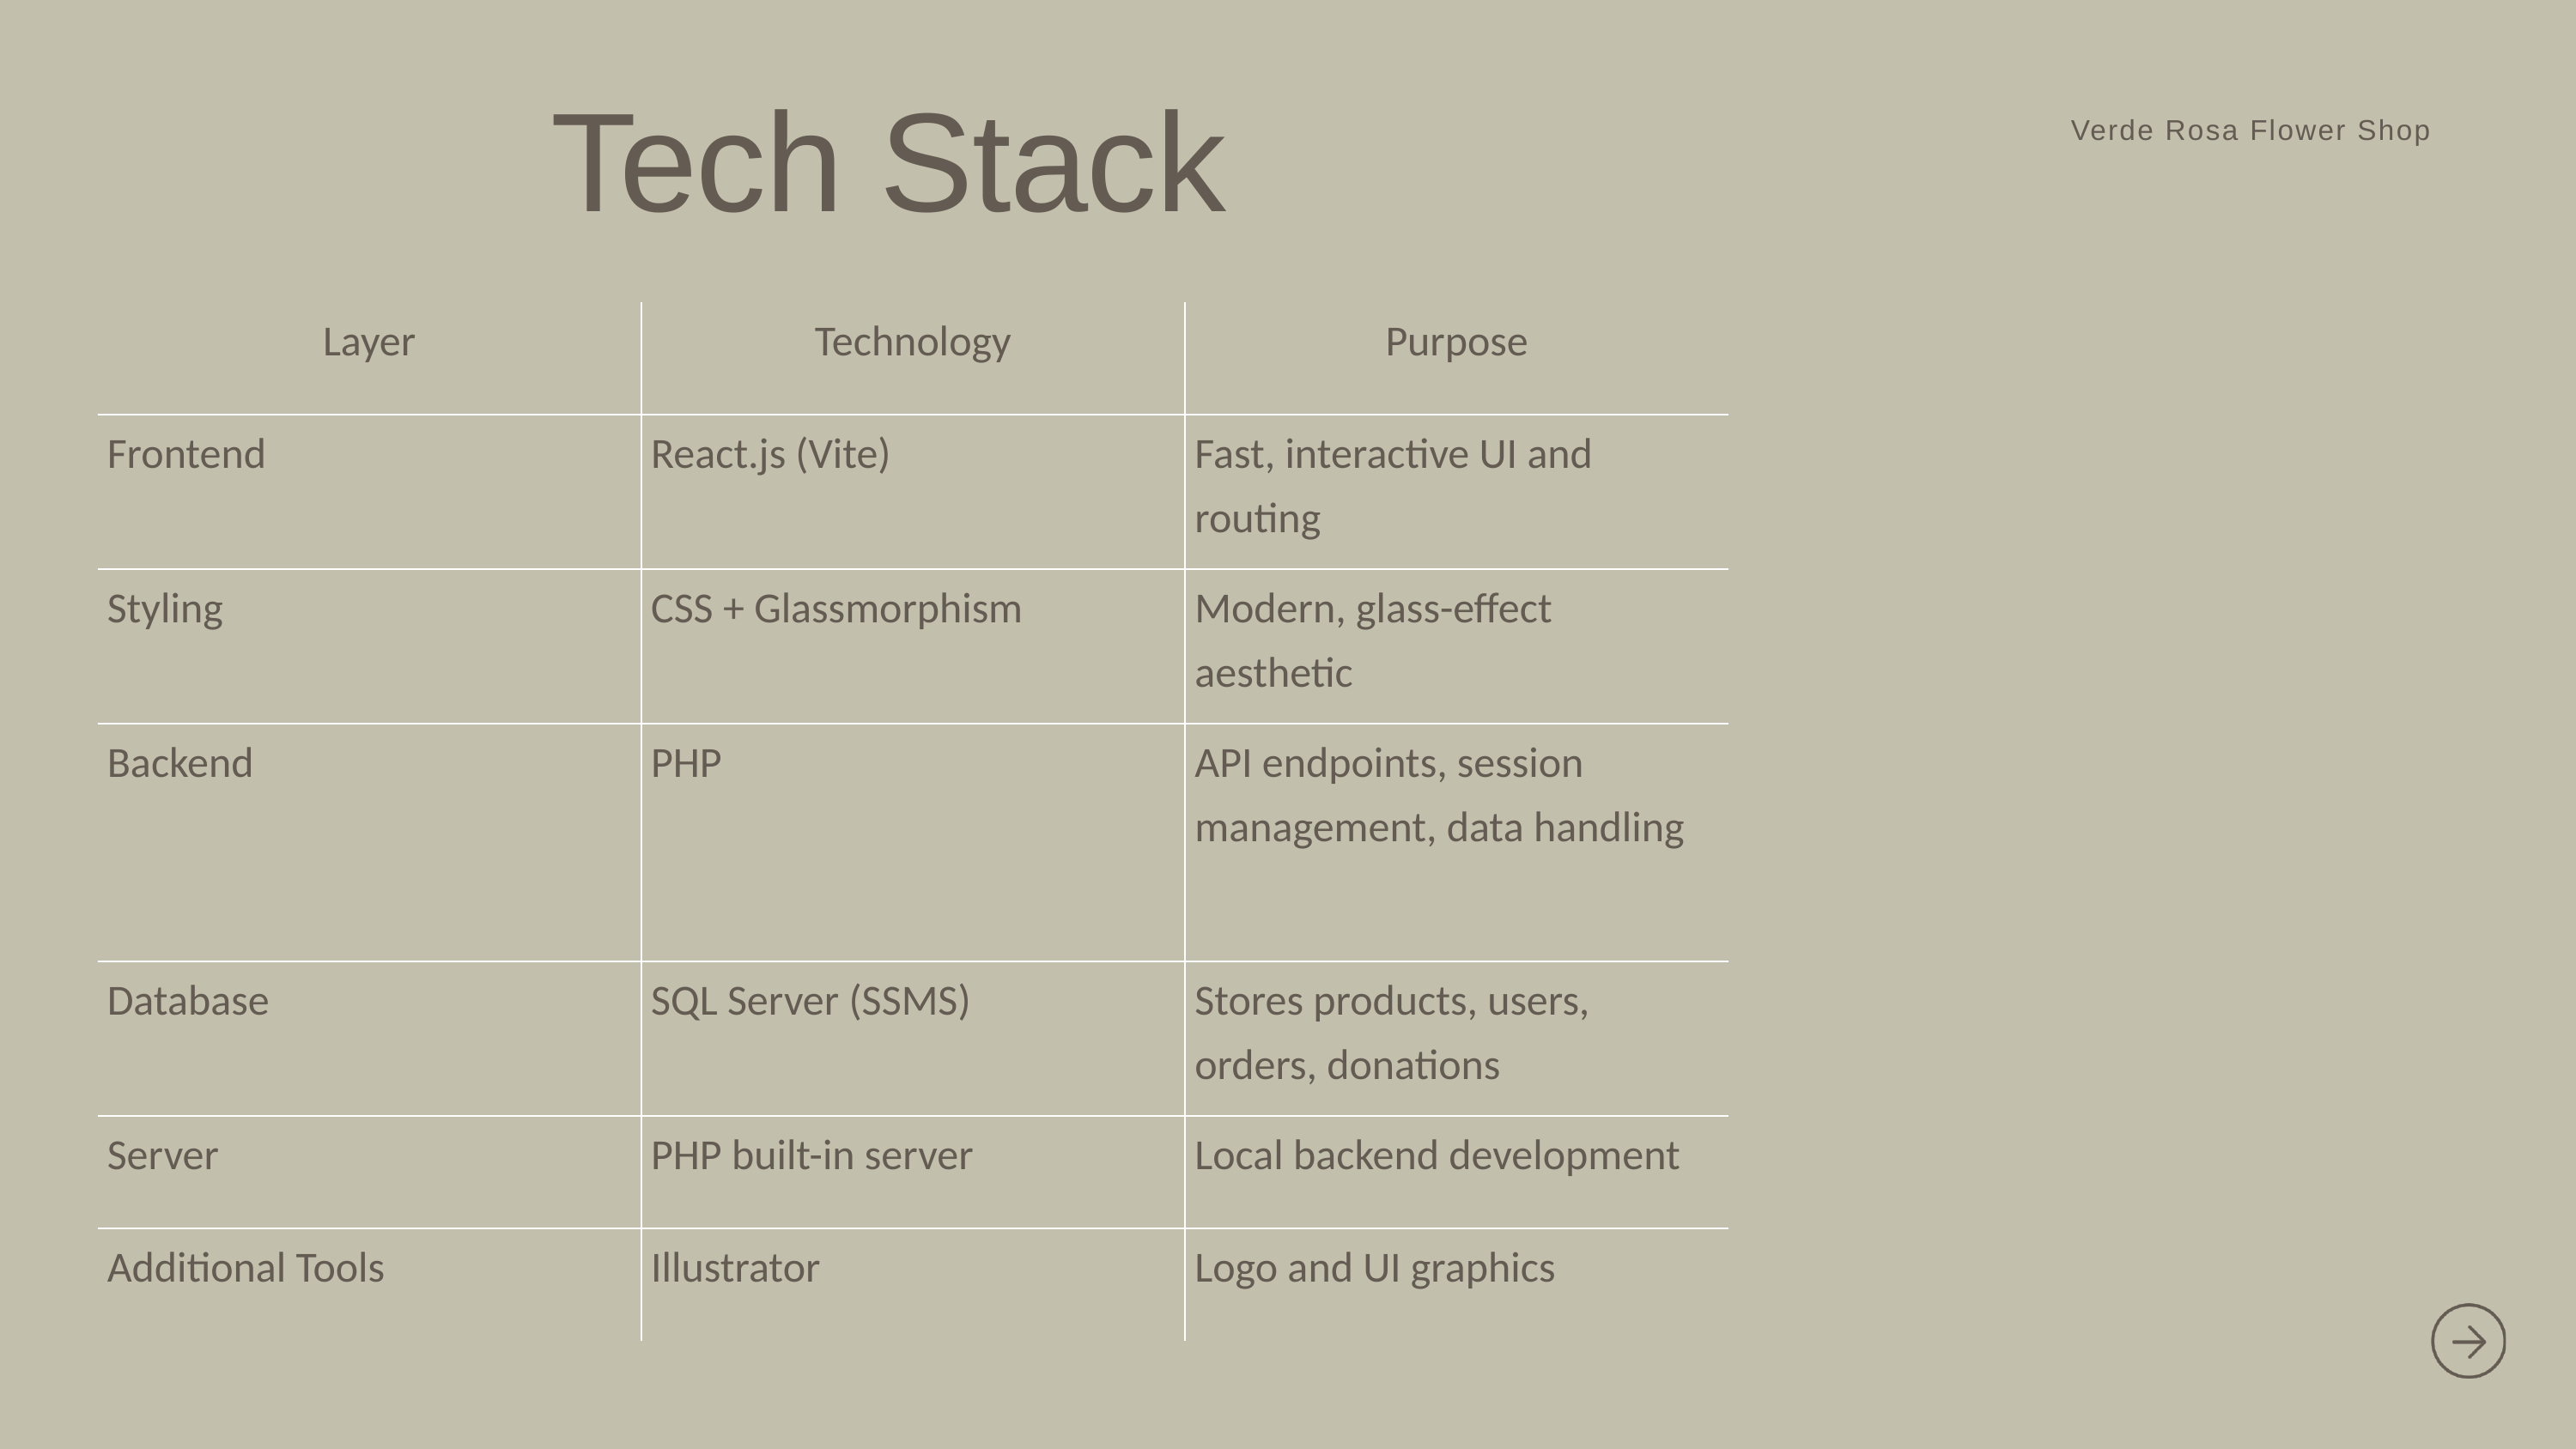

Tech Stack
Verde Rosa Flower Shop
| Layer | Technology | Purpose |
| --- | --- | --- |
| Frontend | React.js (Vite) | Fast, interactive UI and routing |
| Styling | CSS + Glassmorphism | Modern, glass-effect aesthetic |
| Backend | PHP | API endpoints, session management, data handling |
| Database | SQL Server (SSMS) | Stores products, users, orders, donations |
| Server | PHP built-in server | Local backend development |
| Additional Tools | Illustrator | Logo and UI graphics |